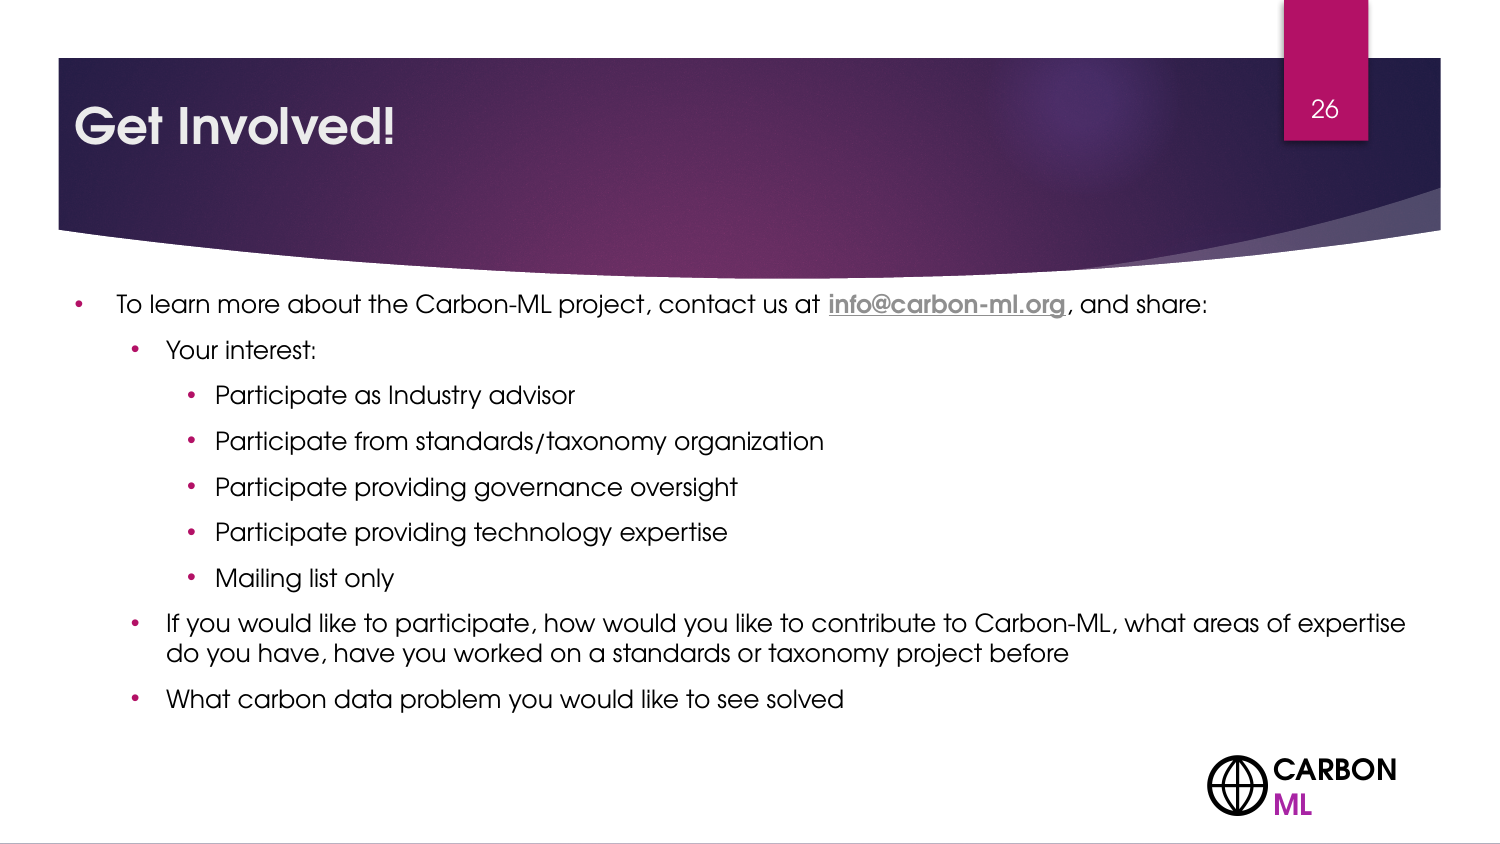

26
# Get Involved!
To learn more about the Carbon-ML project, contact us at info@carbon-ml.org, and share:
Your interest:
Participate as Industry advisor
Participate from standards/taxonomy organization
Participate providing governance oversight
Participate providing technology expertise
Mailing list only
If you would like to participate, how would you like to contribute to Carbon-ML, what areas of expertise do you have, have you worked on a standards or taxonomy project before
What carbon data problem you would like to see solved